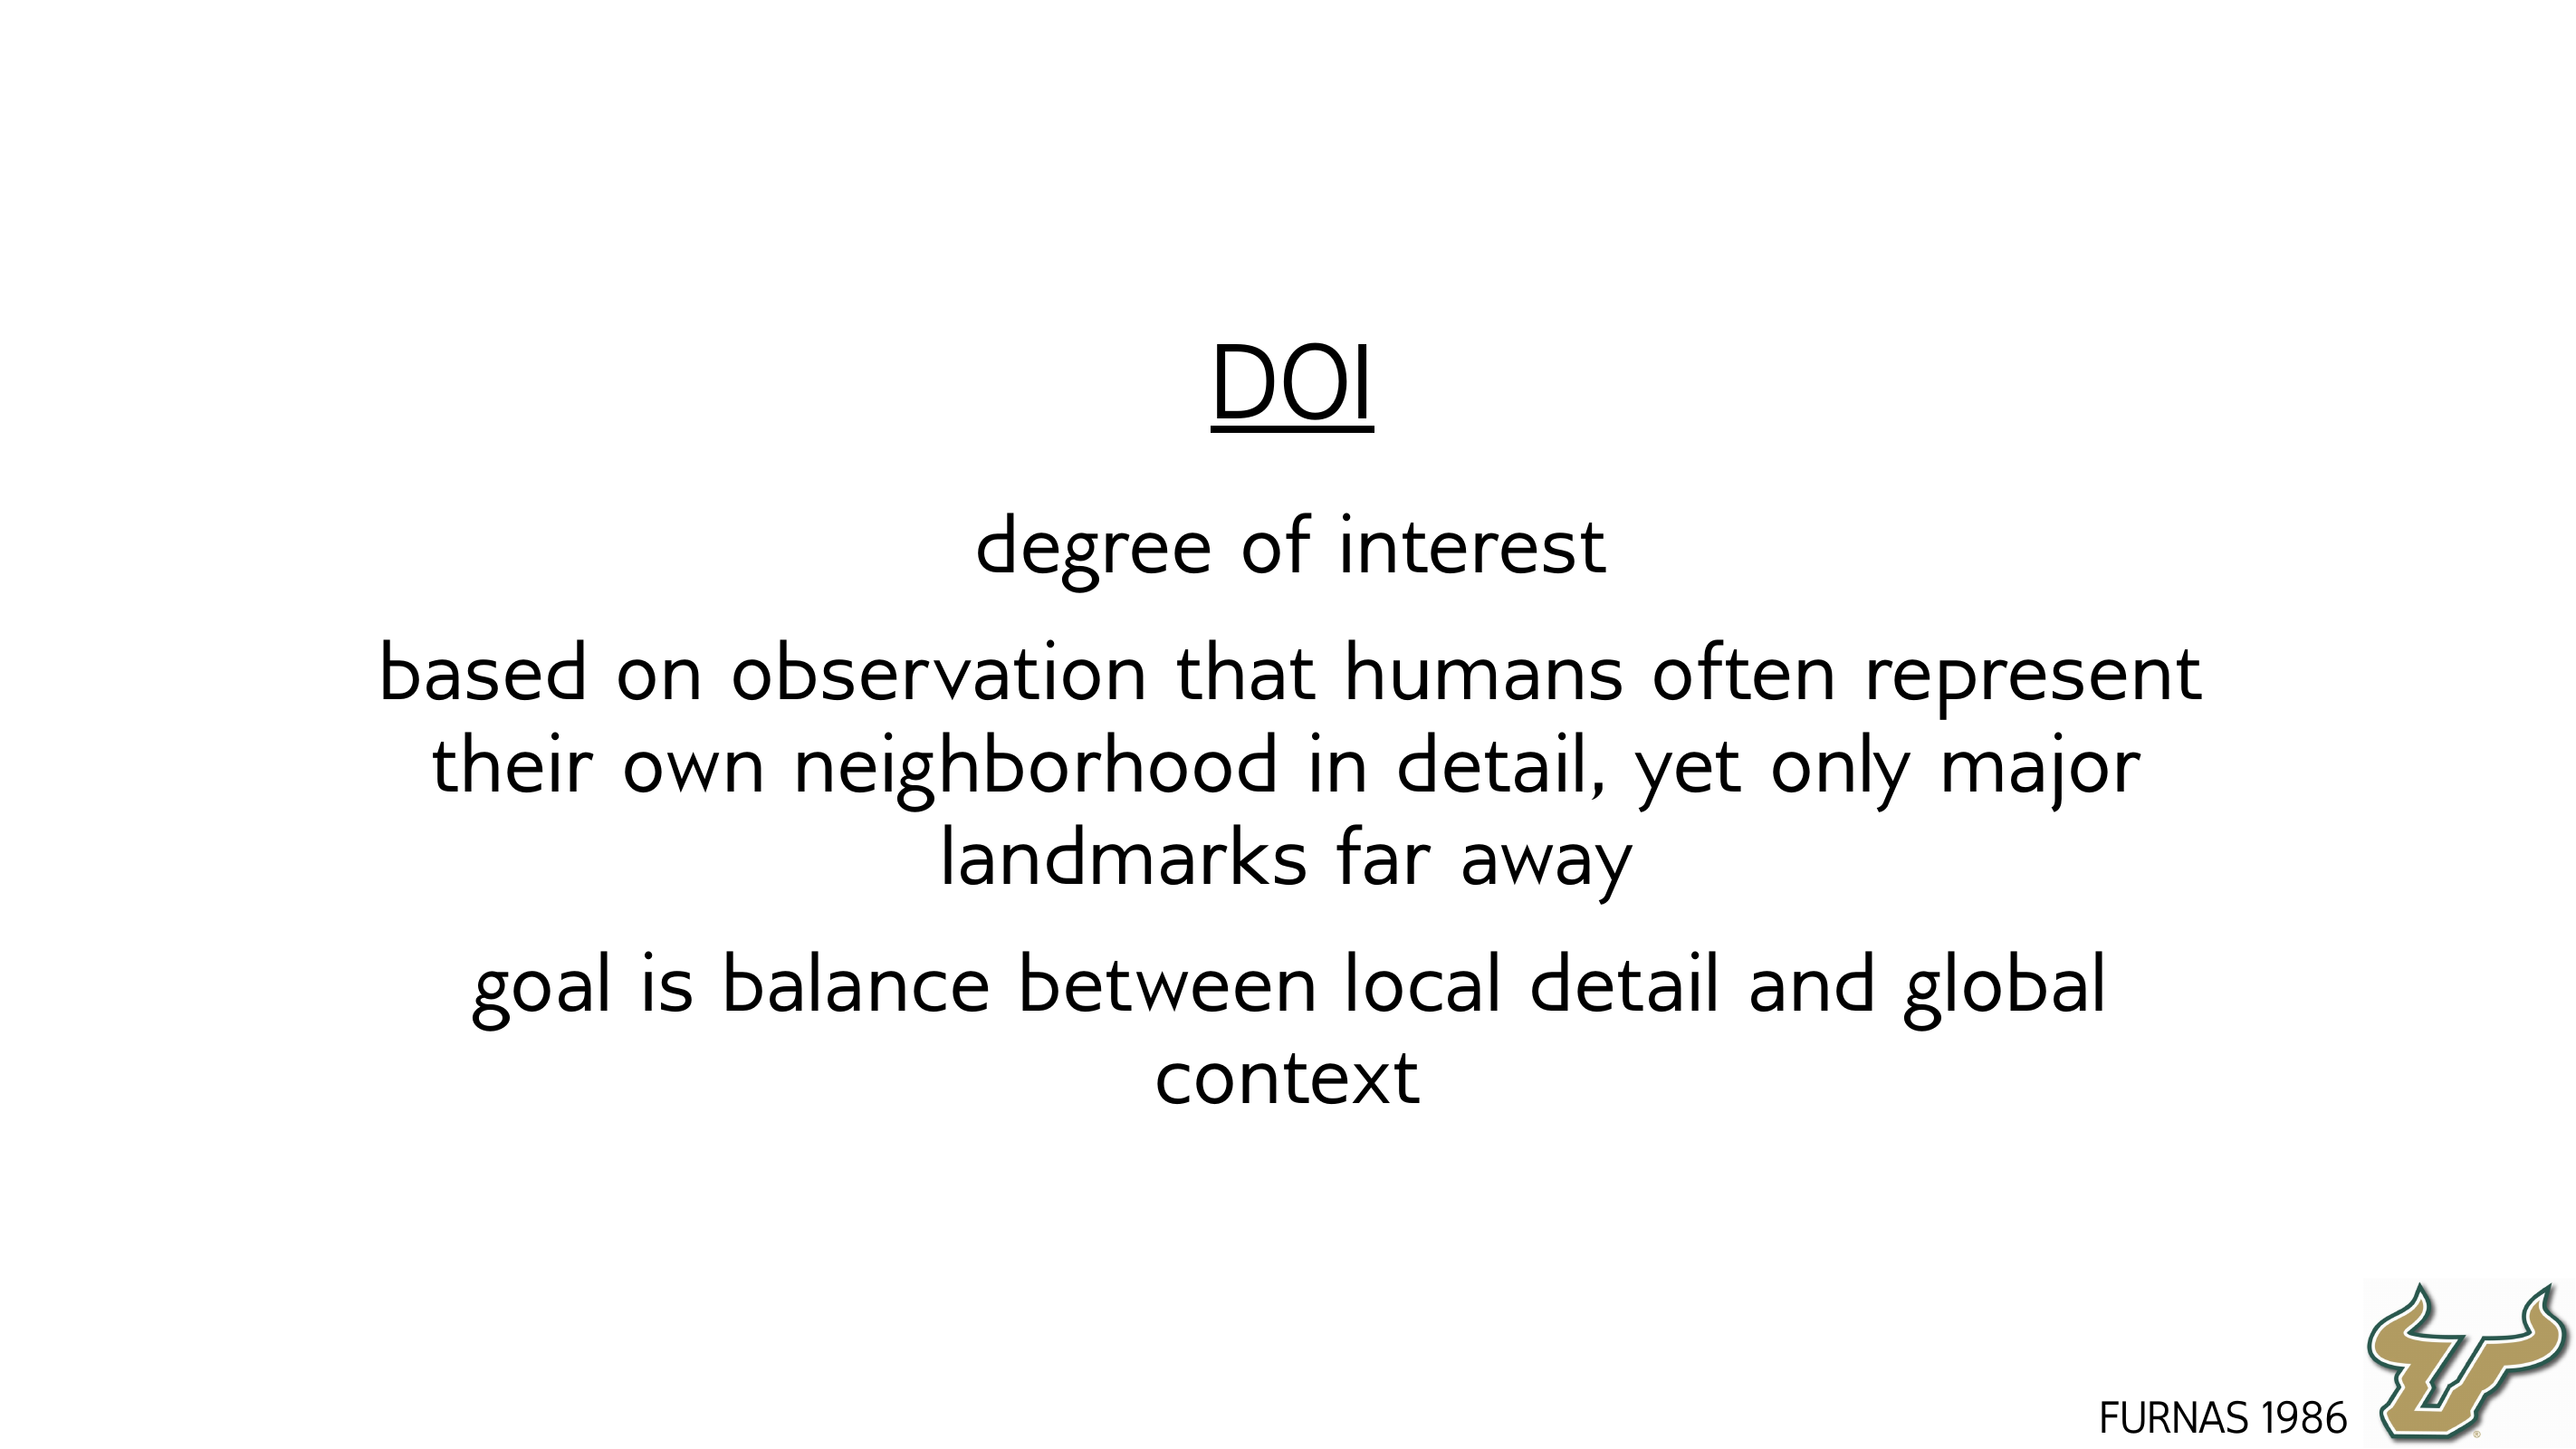

DOI
degree of interest
based on observation that humans often represent their own neighborhood in detail, yet only major landmarks far away
goal is balance between local detail and global context
Furnas 1986